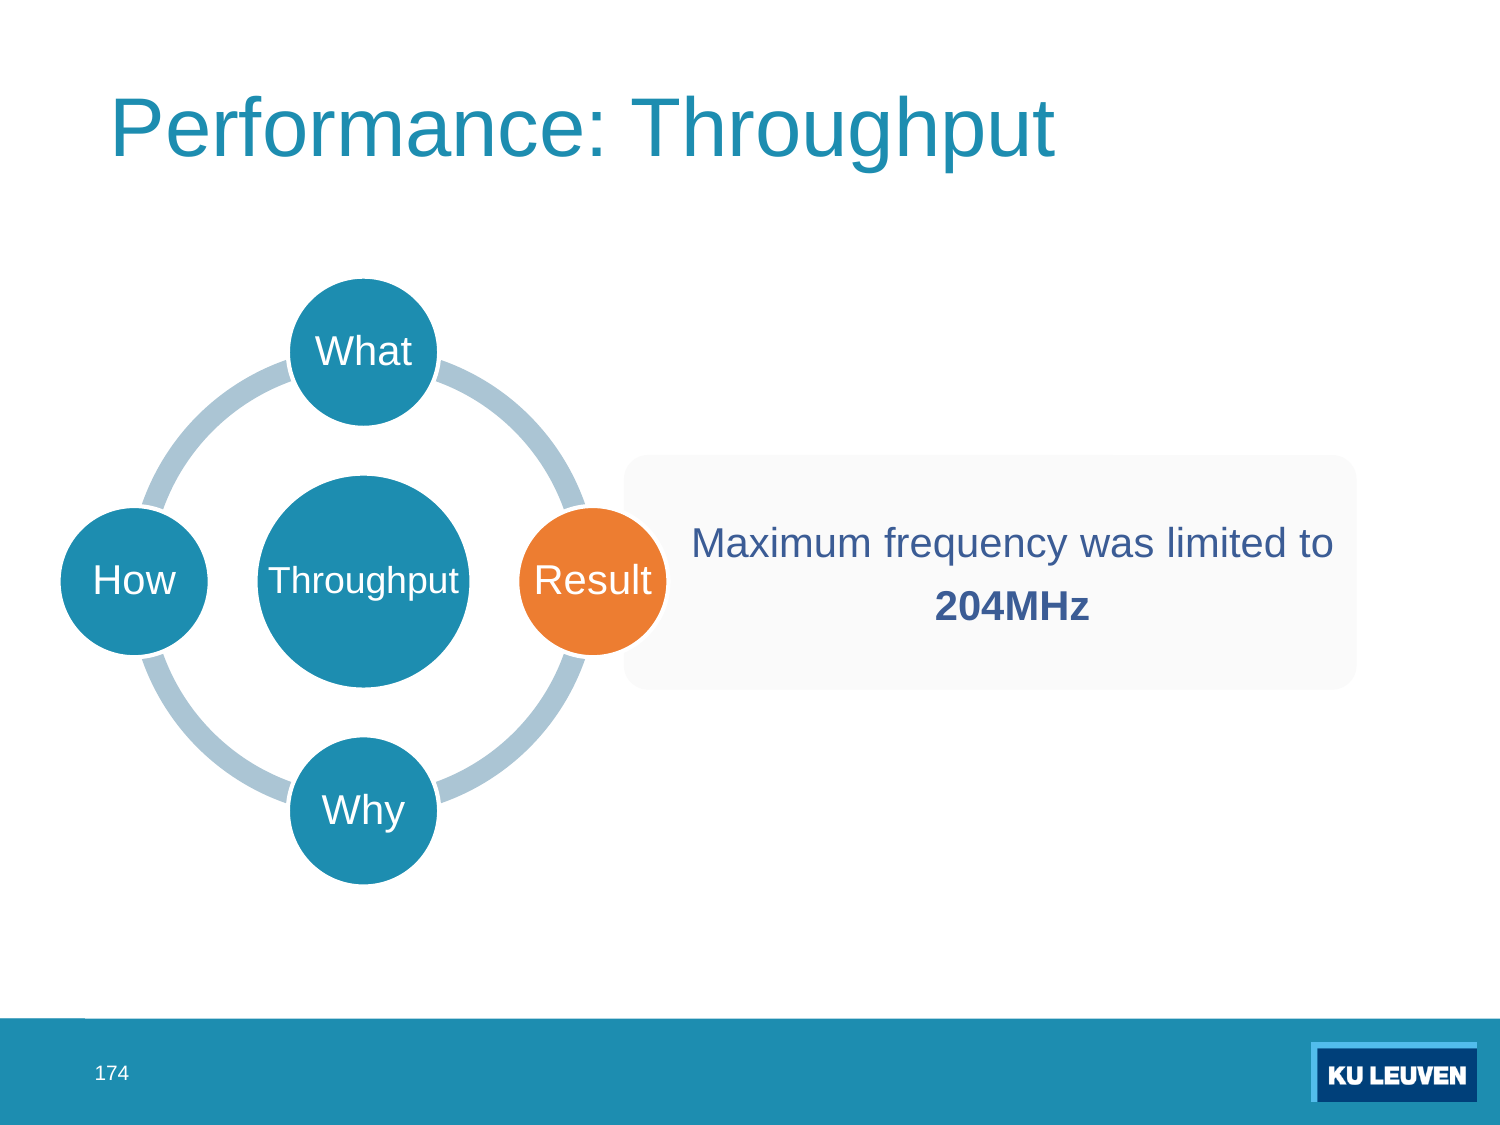

# Performance: Throughput
What

Maximum frequency was limited to
204MHz
Throughput
How
Result
Why

174